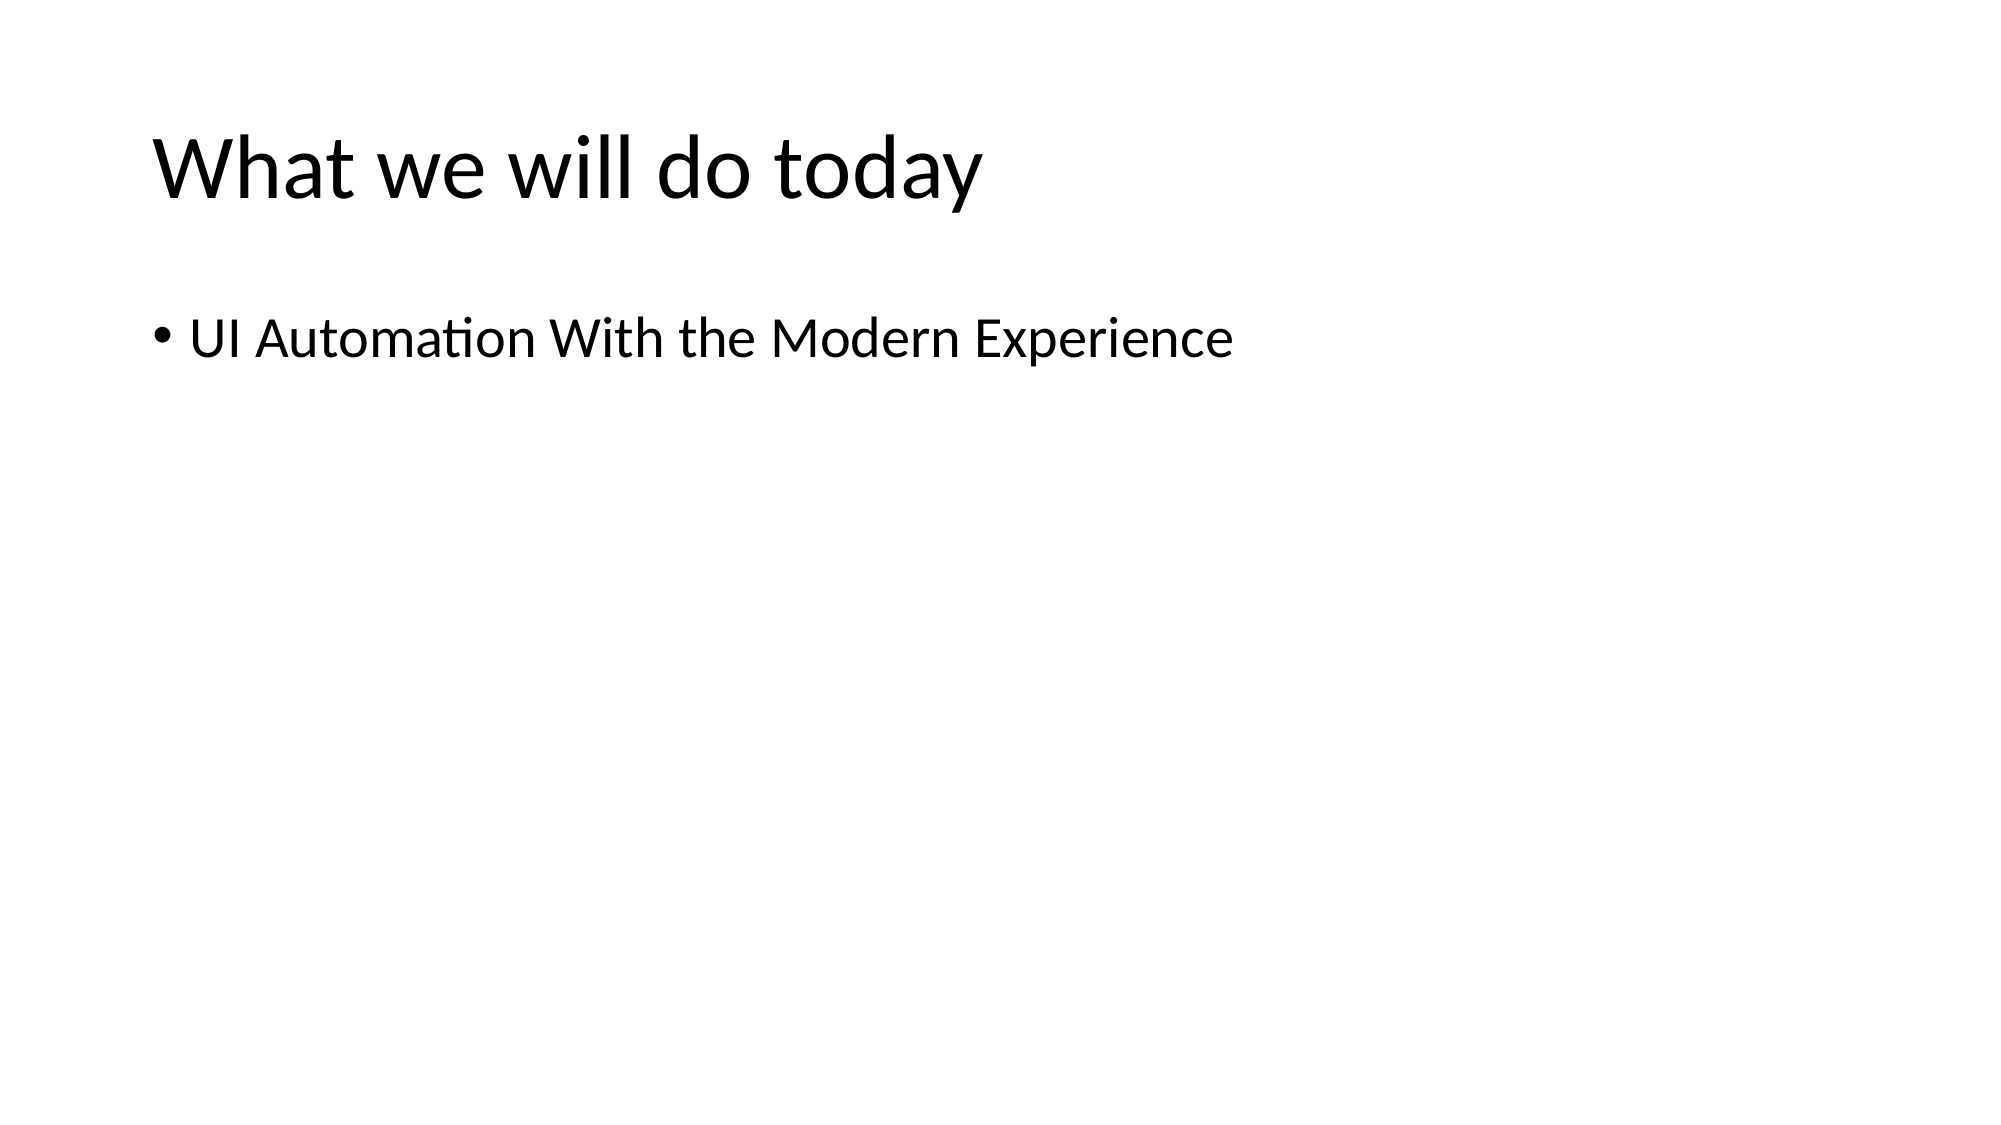

# What we will do today
UI Automation With the Modern Experience